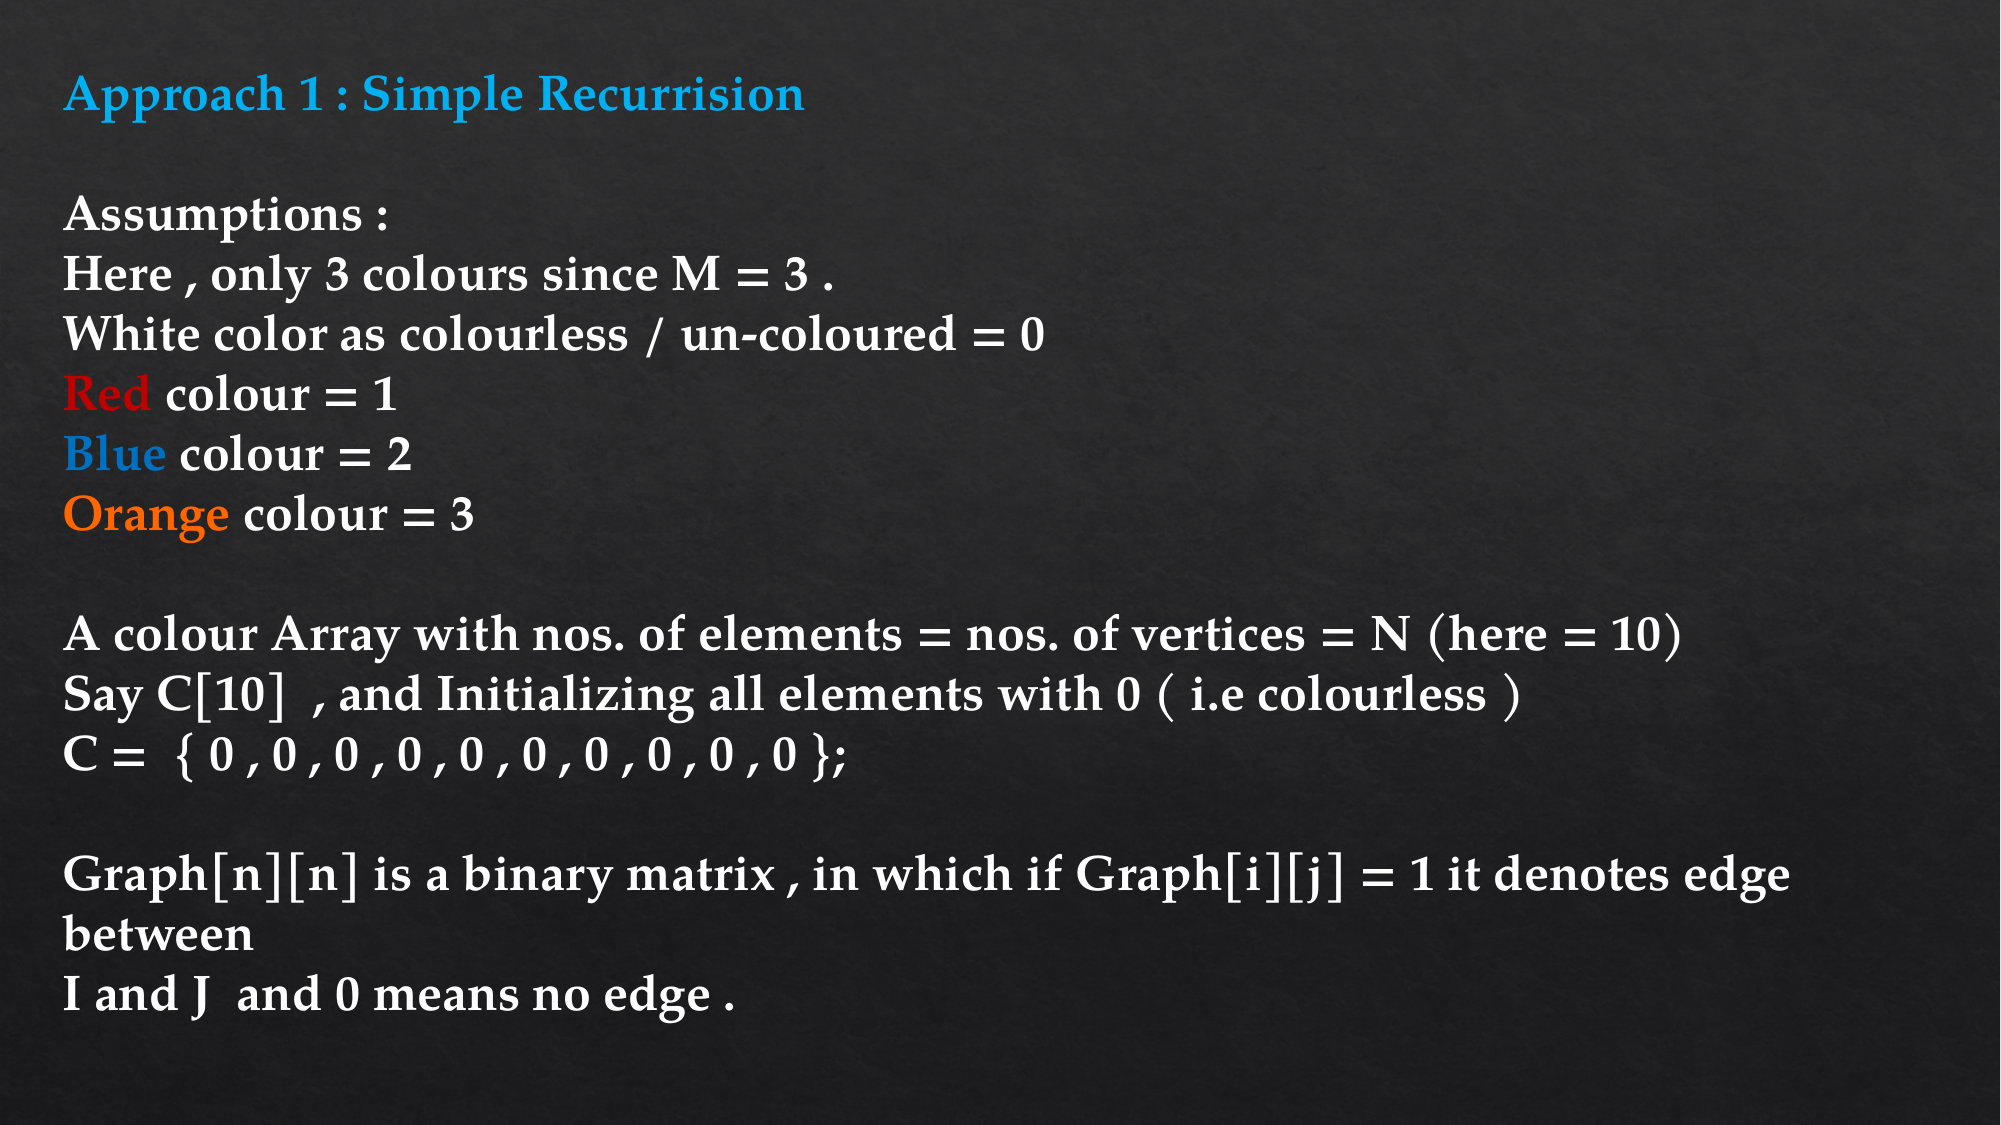

Approach 1 : Simple Recurrision

Assumptions :
Here , only 3 colours since M = 3 .
White color as colourless / un-coloured = 0
Red colour = 1
Blue colour = 2
Orange colour = 3

A colour Array with nos. of elements = nos. of vertices = N (here = 10)
Say C[10]  , and Initializing all elements with 0 ( i.e colourless )
C =  { 0 , 0 , 0 , 0 , 0 , 0 , 0 , 0 , 0 , 0 };

Graph[n][n] is a binary matrix , in which if Graph[i][j] = 1 it denotes edge between
I and J  and 0 means no edge .